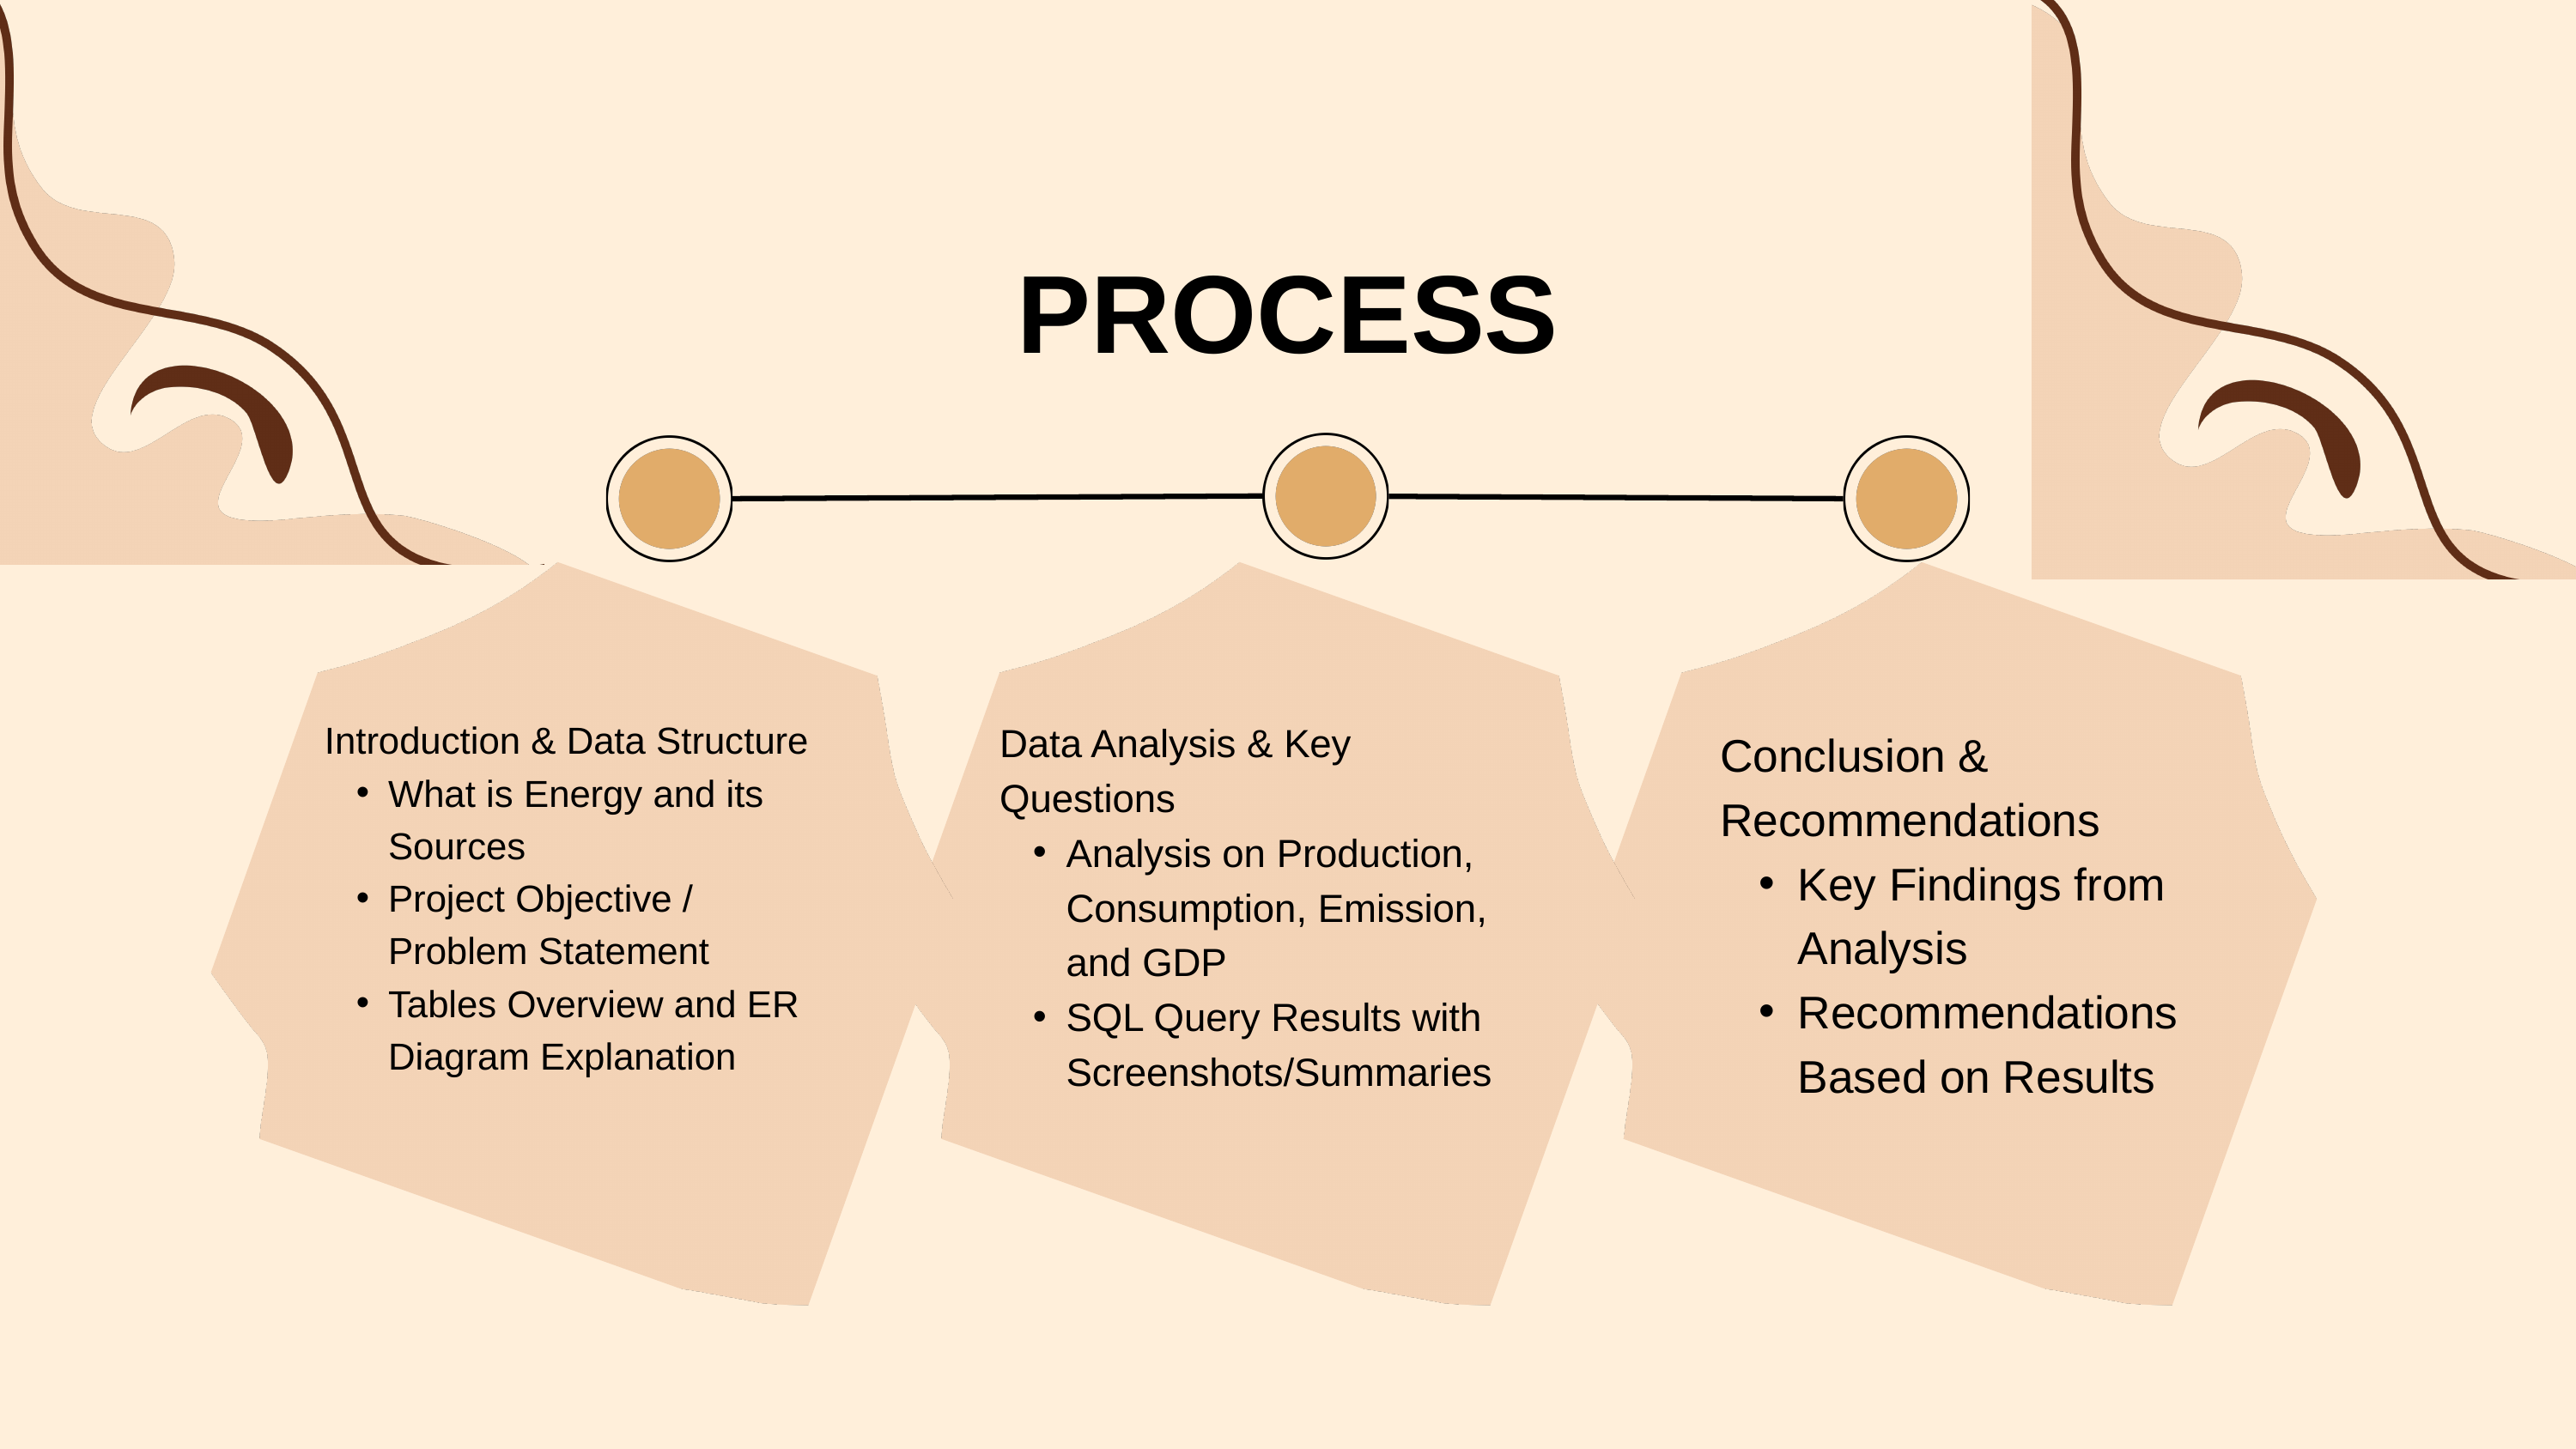

PROCESS

Introduction & Data Structure
What is Energy and its Sources
Project Objective / Problem Statement
Tables Overview and ER Diagram Explanation

Data Analysis & Key Questions
Analysis on Production, Consumption, Emission, and GDP
SQL Query Results with Screenshots/Summaries

Conclusion & Recommendations
Key Findings from Analysis
Recommendations Based on Results